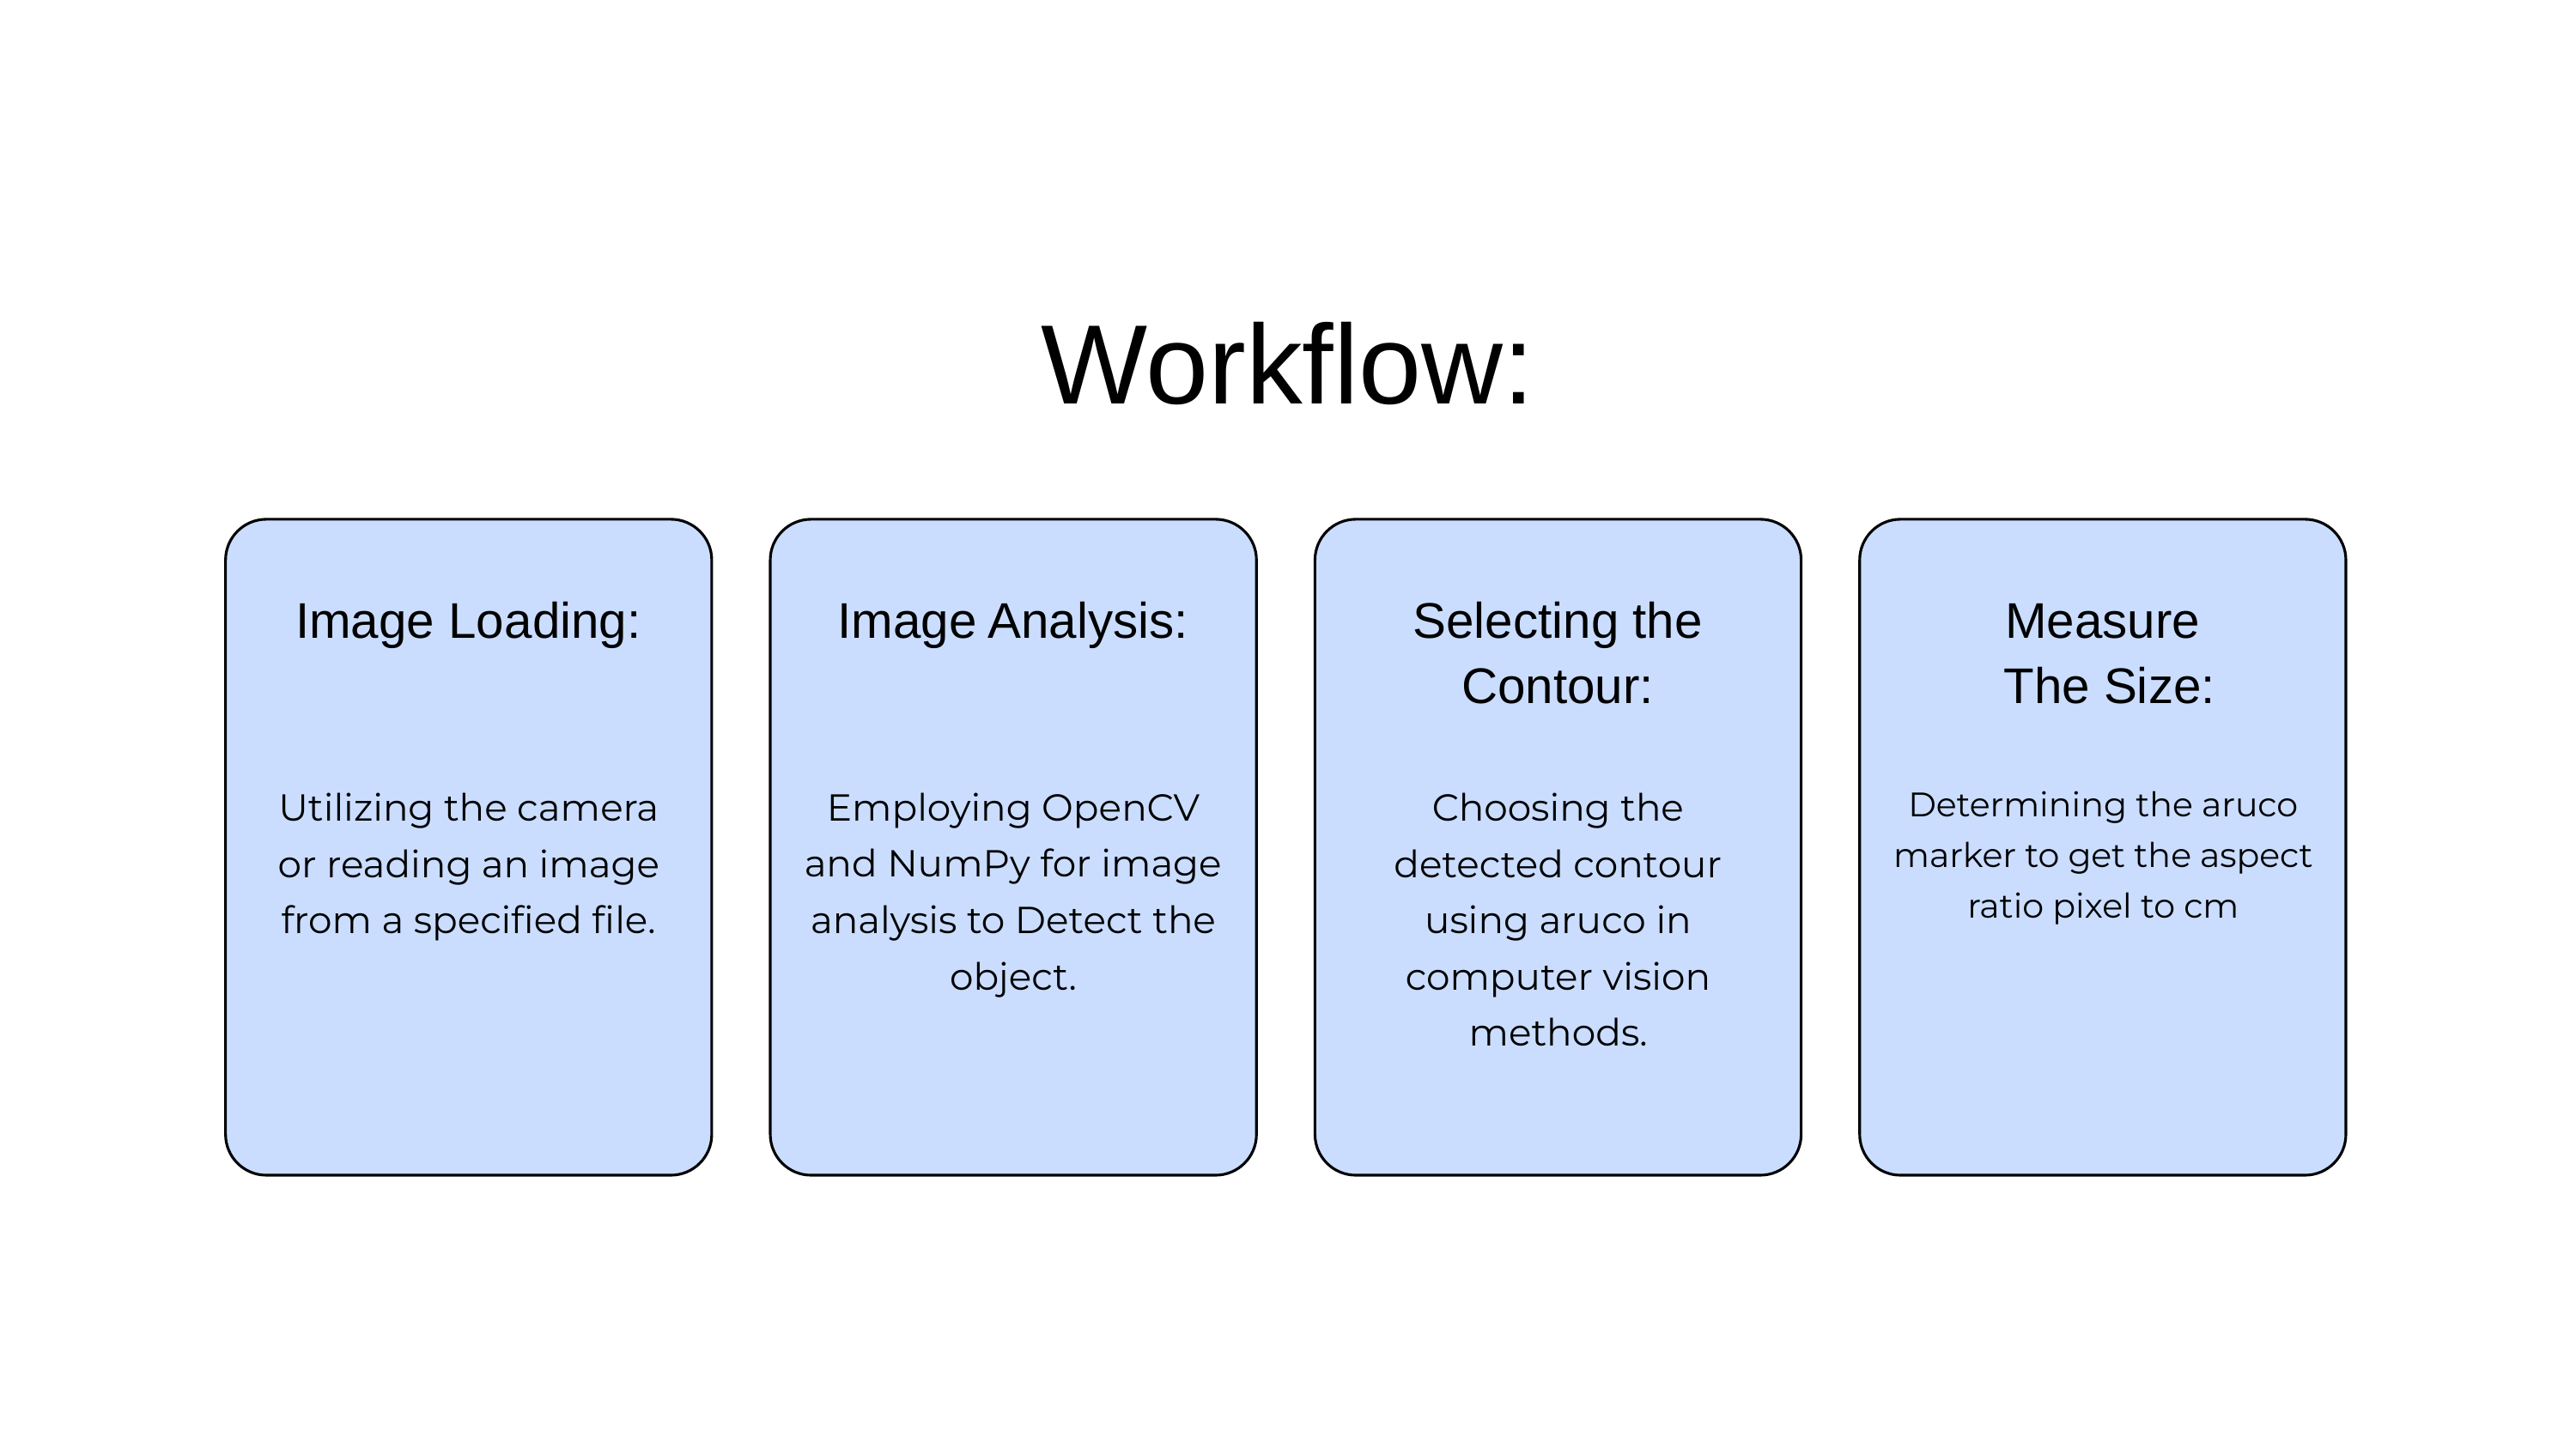

Workflow:

Image Loading:
Image Analysis:
Selecting the Contour:
Measure
 The Size:
Utilizing the camera or reading an image from a specified file.
Employing OpenCV and NumPy for image analysis to Detect the object.
Choosing the detected contour using aruco in computer vision methods.
Determining the aruco marker to get the aspect ratio pixel to cm